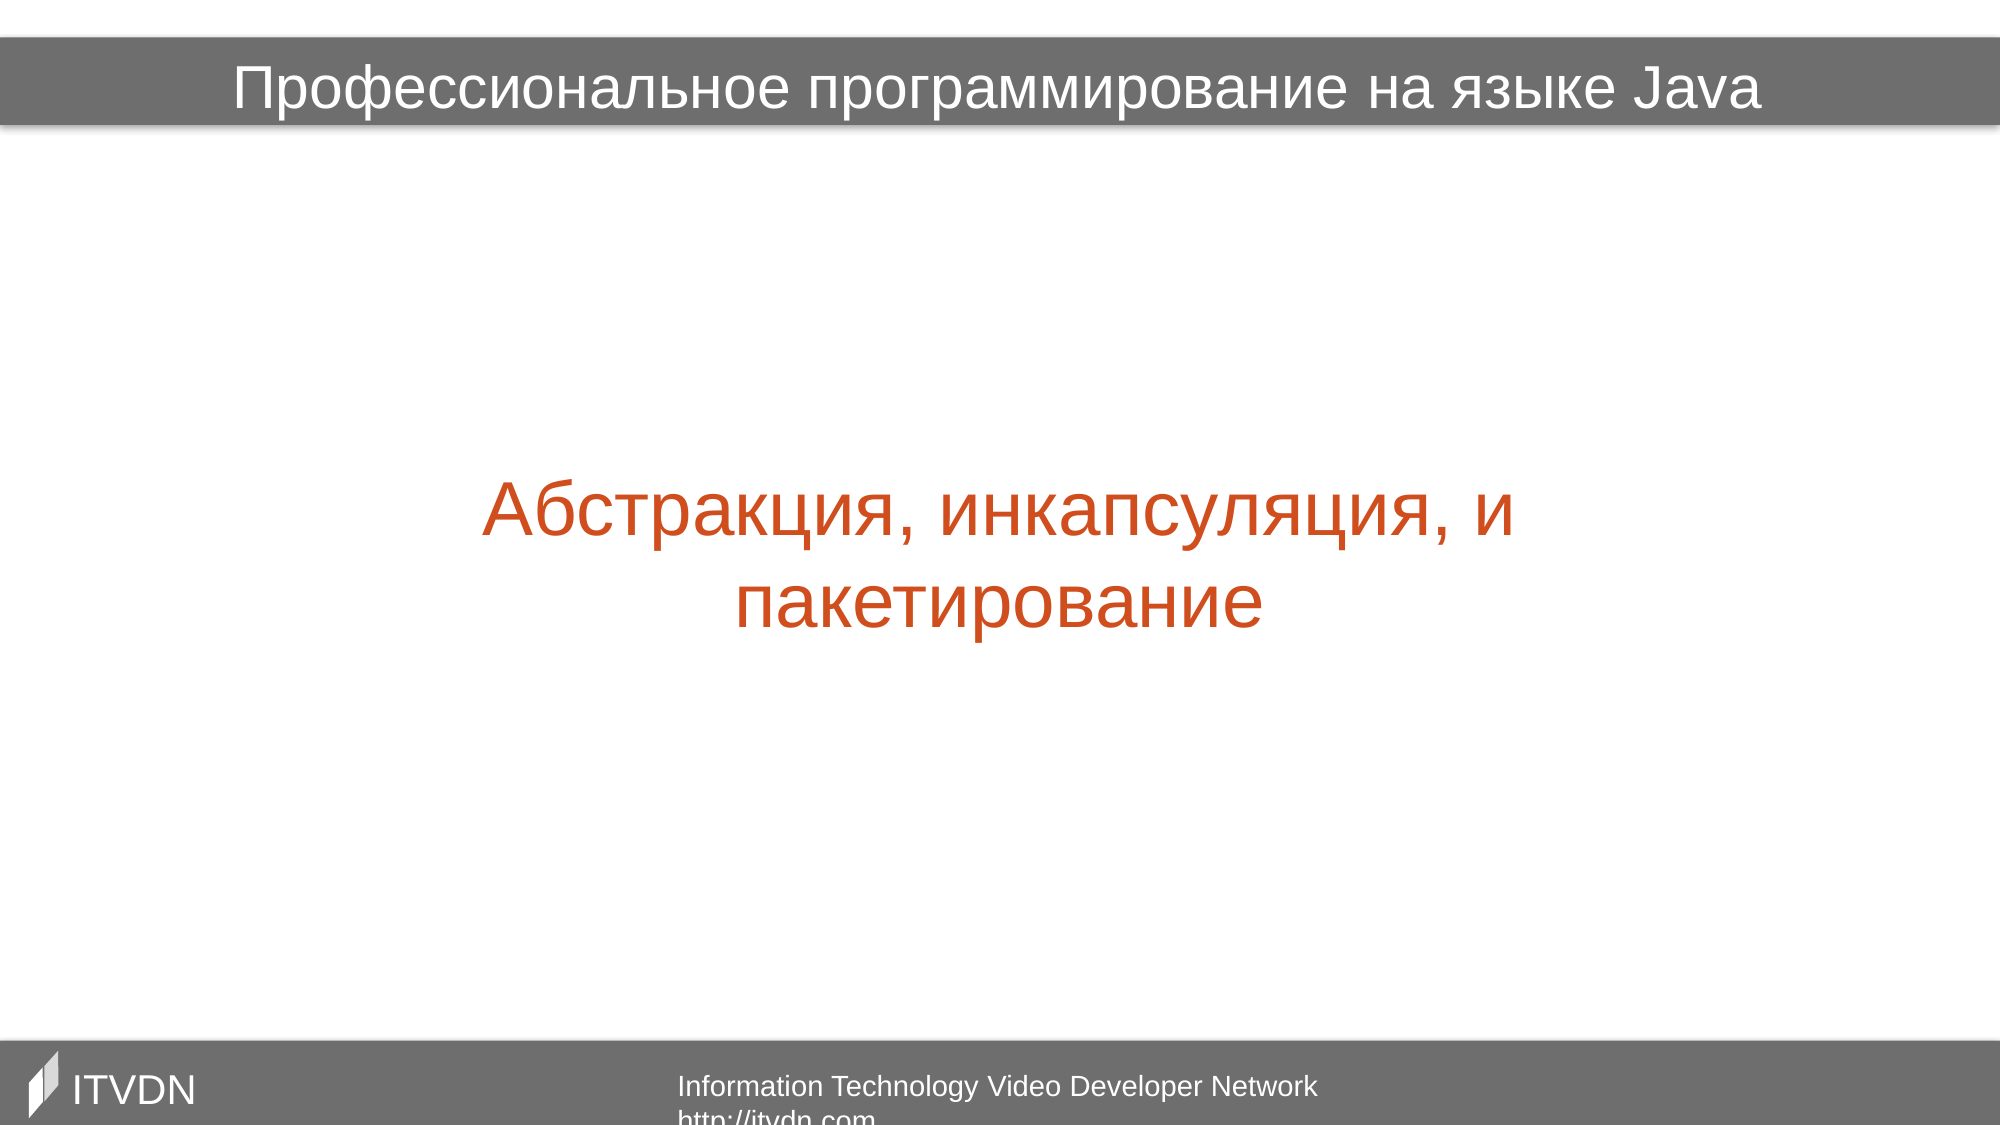

Профессиональное программирование на языке Java
Абстракция, инкапсуляция, и пакетирование

ITVDN
Information Technology Video Developer Network                                                       http://itvdn.com